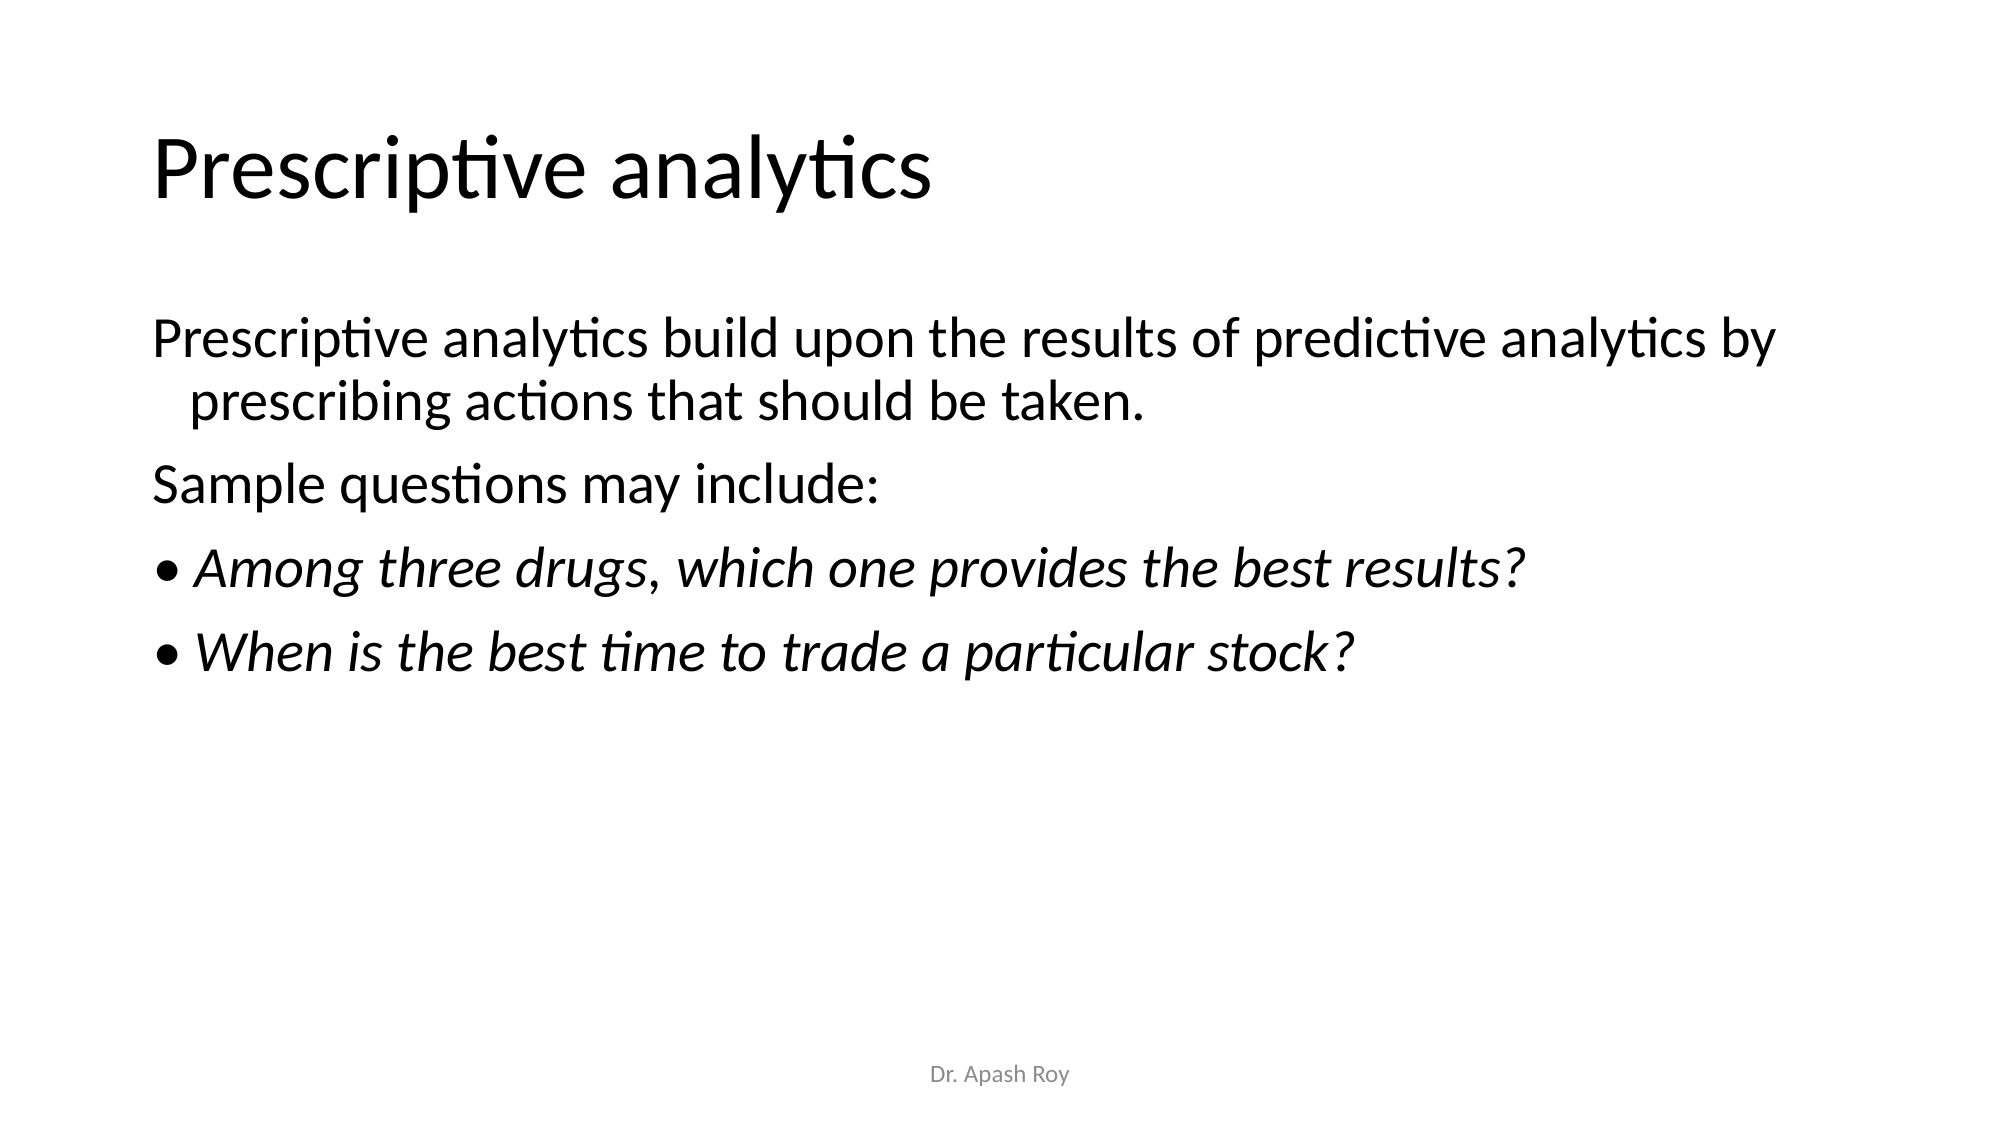

# Prescriptive analytics
Prescriptive analytics build upon the results of predictive analytics by prescribing actions that should be taken.
Sample questions may include:
• Among three drugs, which one provides the best results?
• When is the best time to trade a particular stock?
Dr. Apash Roy